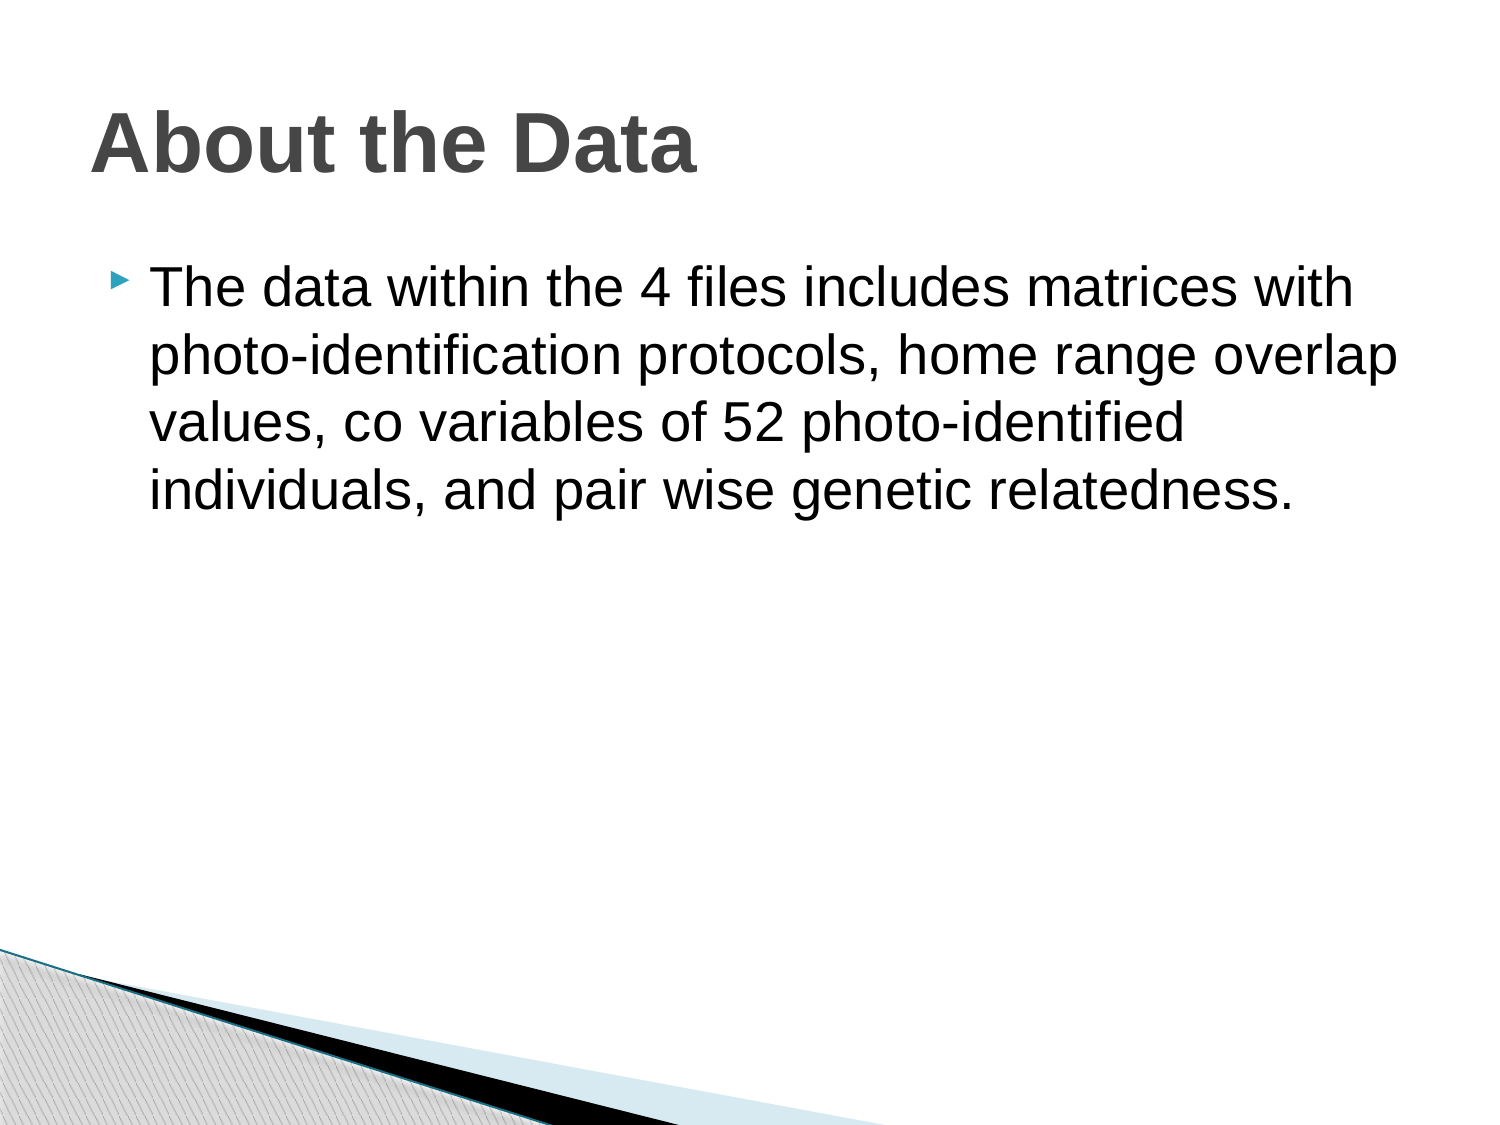

# About the Data
The data within the 4 files includes matrices with photo-identification protocols, home range overlap values, co variables of 52 photo-identified individuals, and pair wise genetic relatedness.